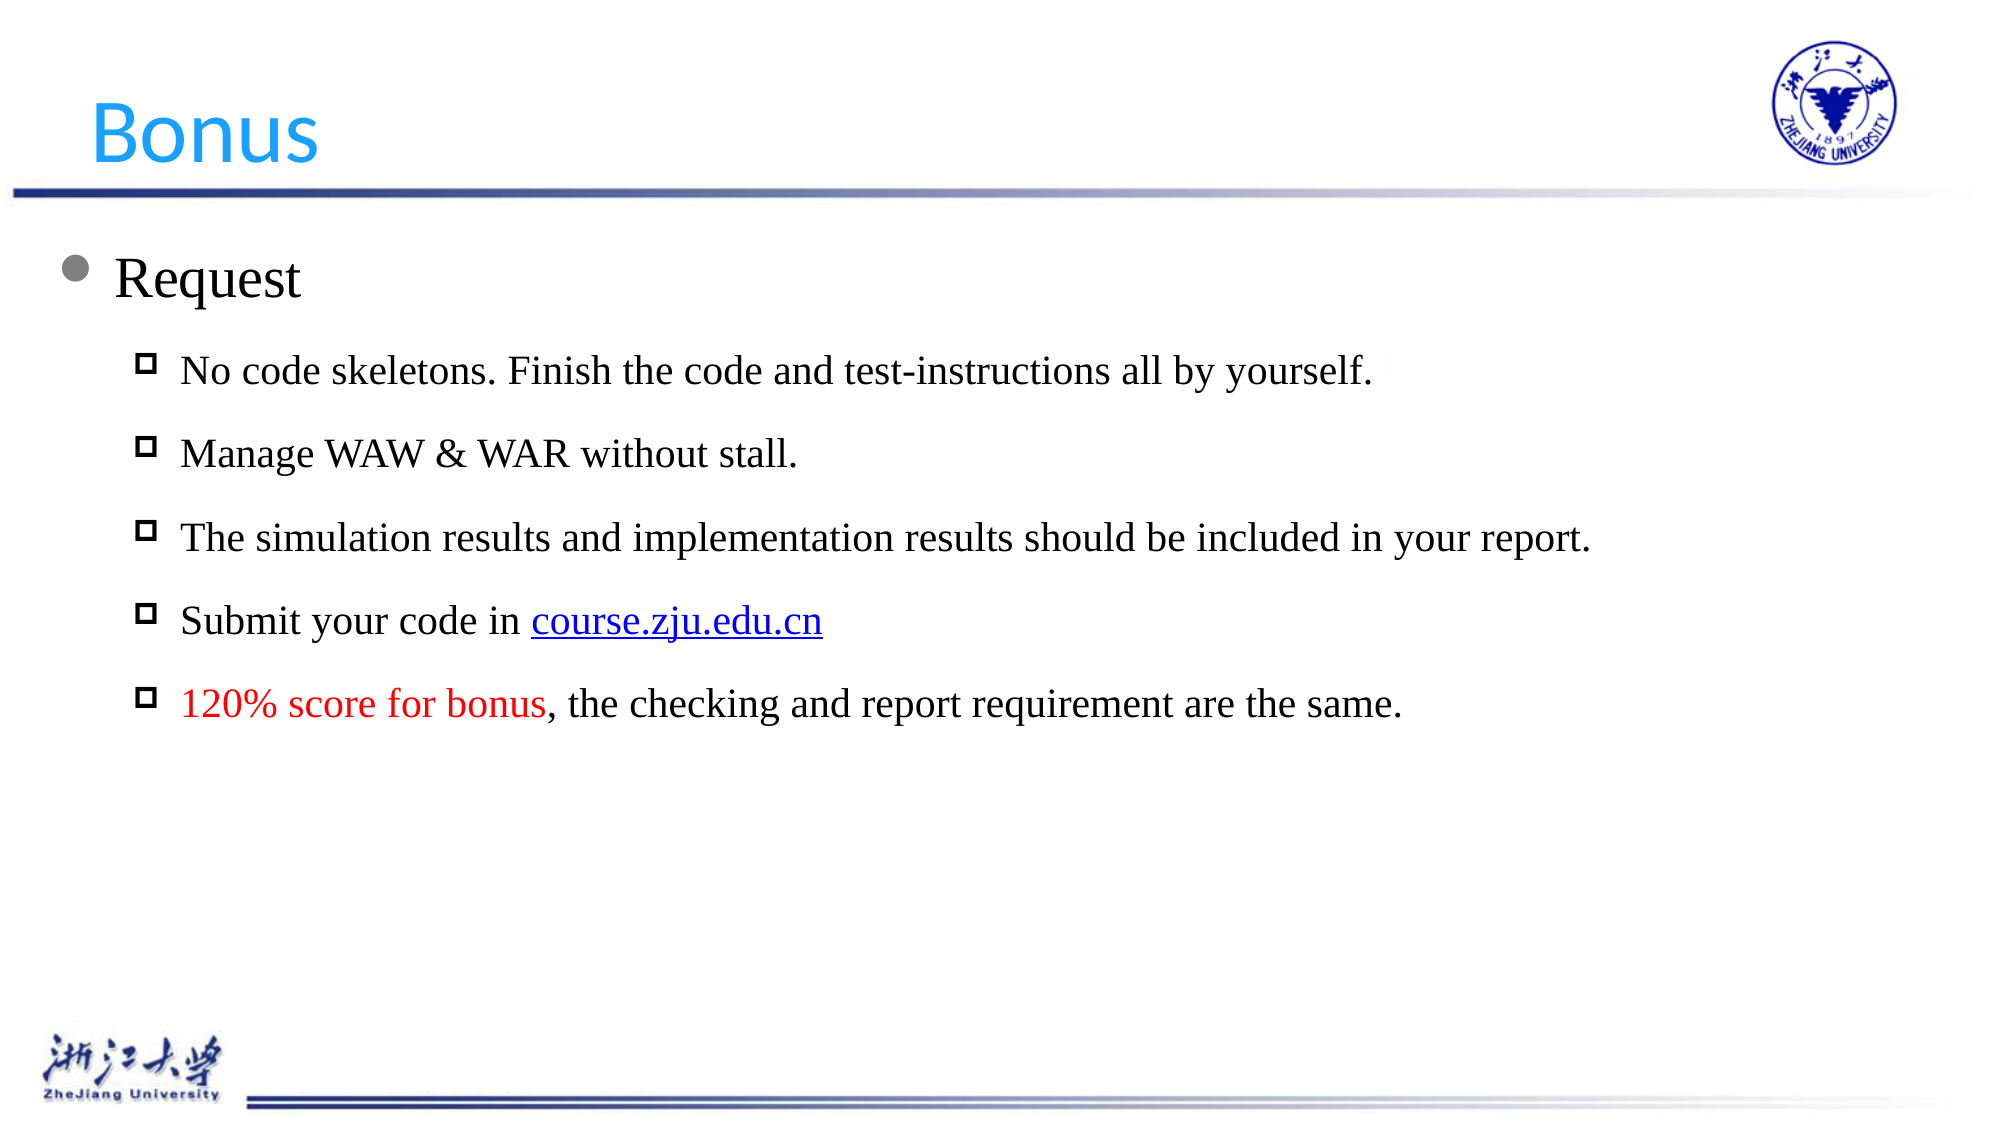

# Bonus
Request
No code skeletons. Finish the code and test-instructions all by yourself.
Manage WAW & WAR without stall.
The simulation results and implementation results should be included in your report.
Submit your code in course.zju.edu.cn
120% score for bonus, the checking and report requirement are the same.